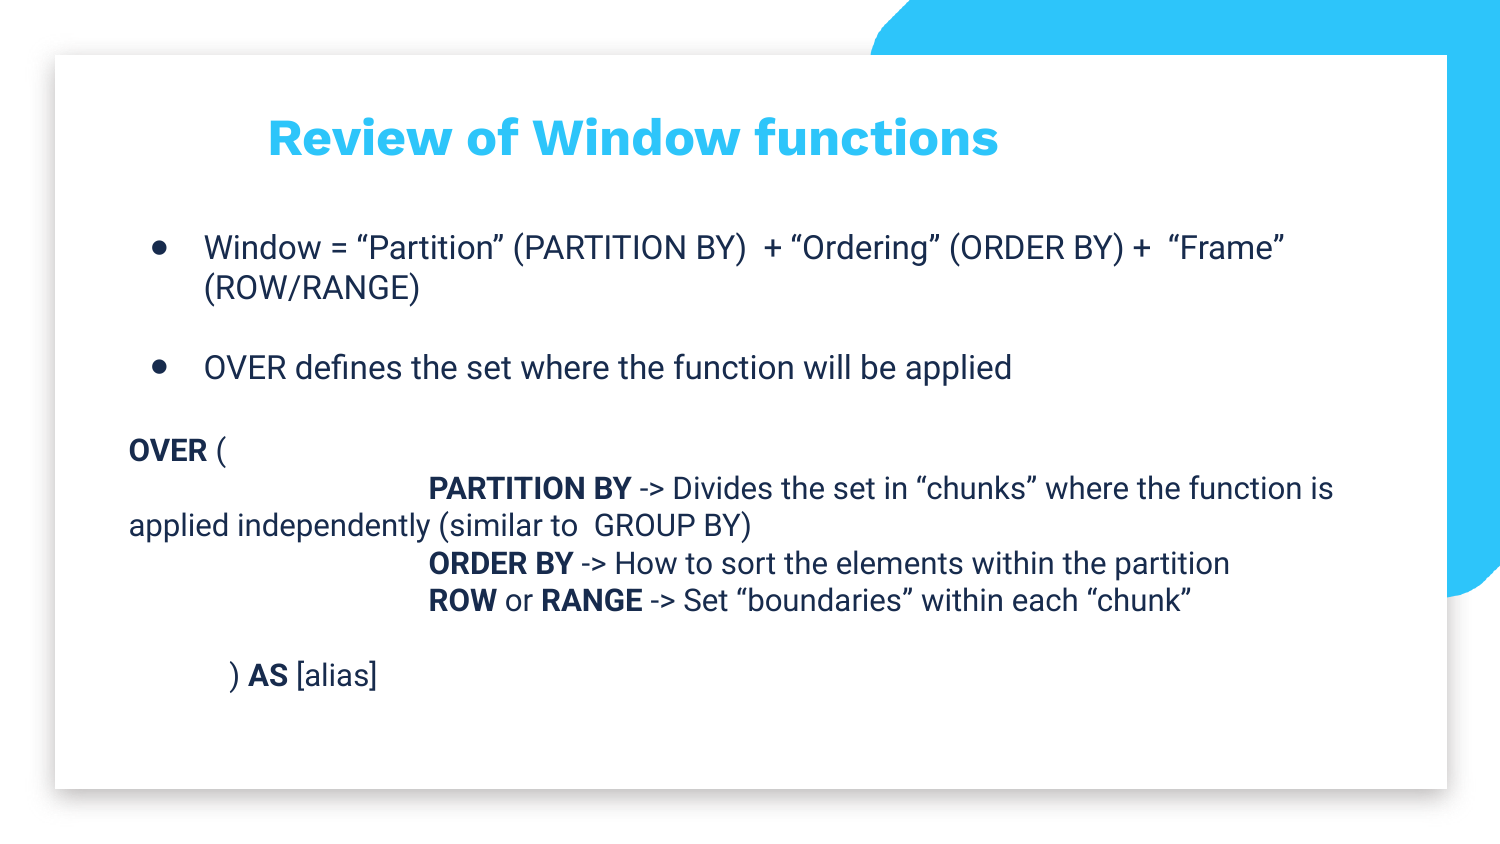

Review of Window functions
Window = “Partition” (PARTITION BY)  + “Ordering” (ORDER BY) +  “Frame” (ROW/RANGE)

OVER defines the set where the function will be applied

OVER (
		PARTITION BY -> Divides the set in “chunks” where the function is applied independently (similar to  GROUP BY)
		ORDER BY -> How to sort the elements within the partition
		ROW or RANGE -> Set “boundaries” within each “chunk”

             ) AS [alias]